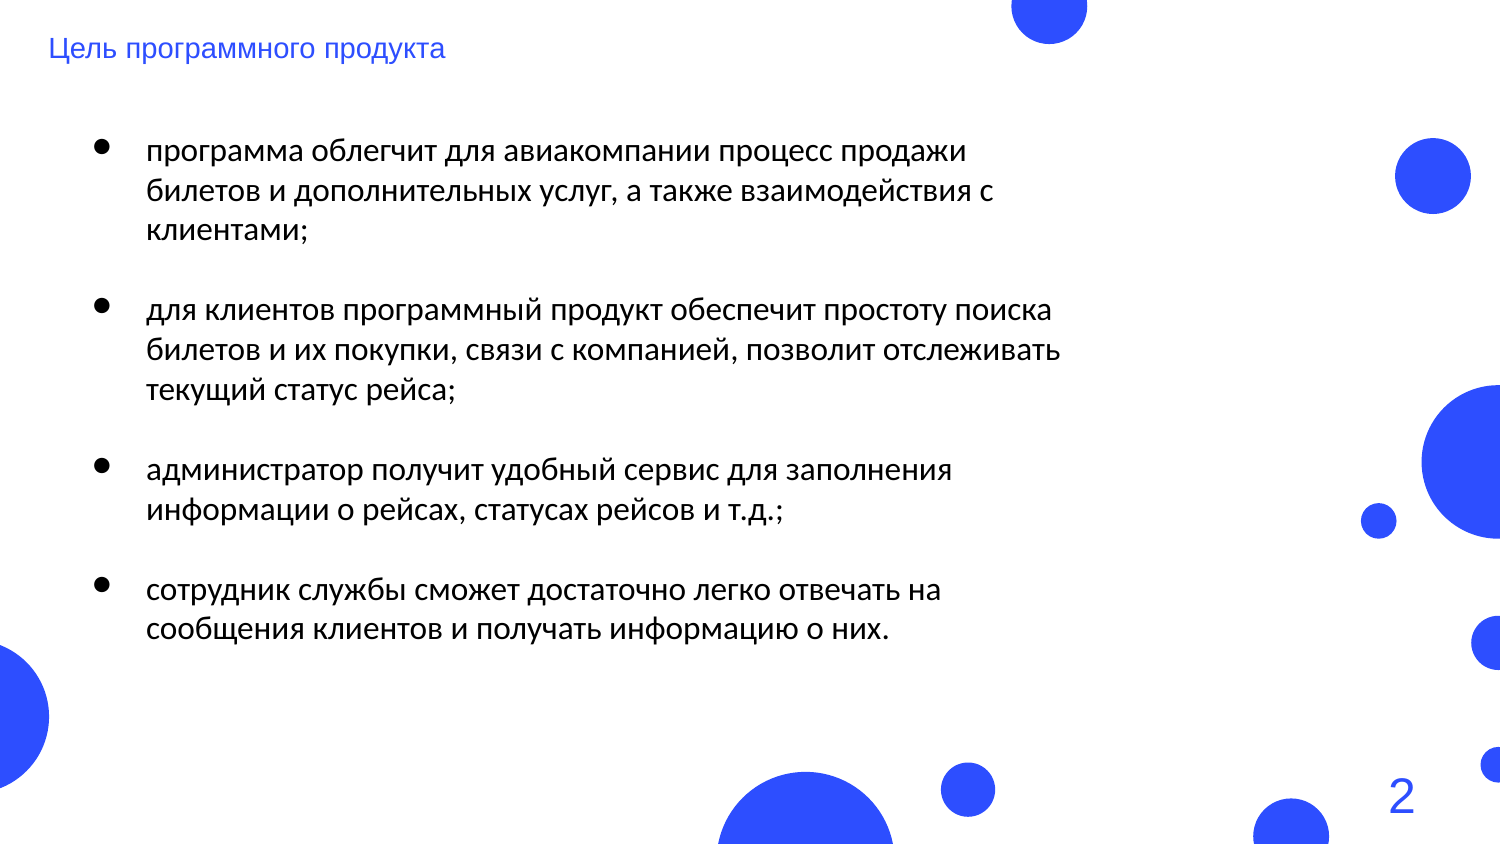

Цель программного продукта

программа облегчит для авиакомпании процесс продажи билетов и дополнительных услуг, а также взаимодействия с клиентами;

для клиентов программный продукт обеспечит простоту поиска билетов и их покупки, связи с компанией, позволит отслеживать текущий статус рейса;

администратор получит удобный сервис для заполнения информации о рейсах, статусах рейсов и т.д.;

сотрудник службы сможет достаточно легко отвечать на сообщения клиентов и получать информацию о них.

2